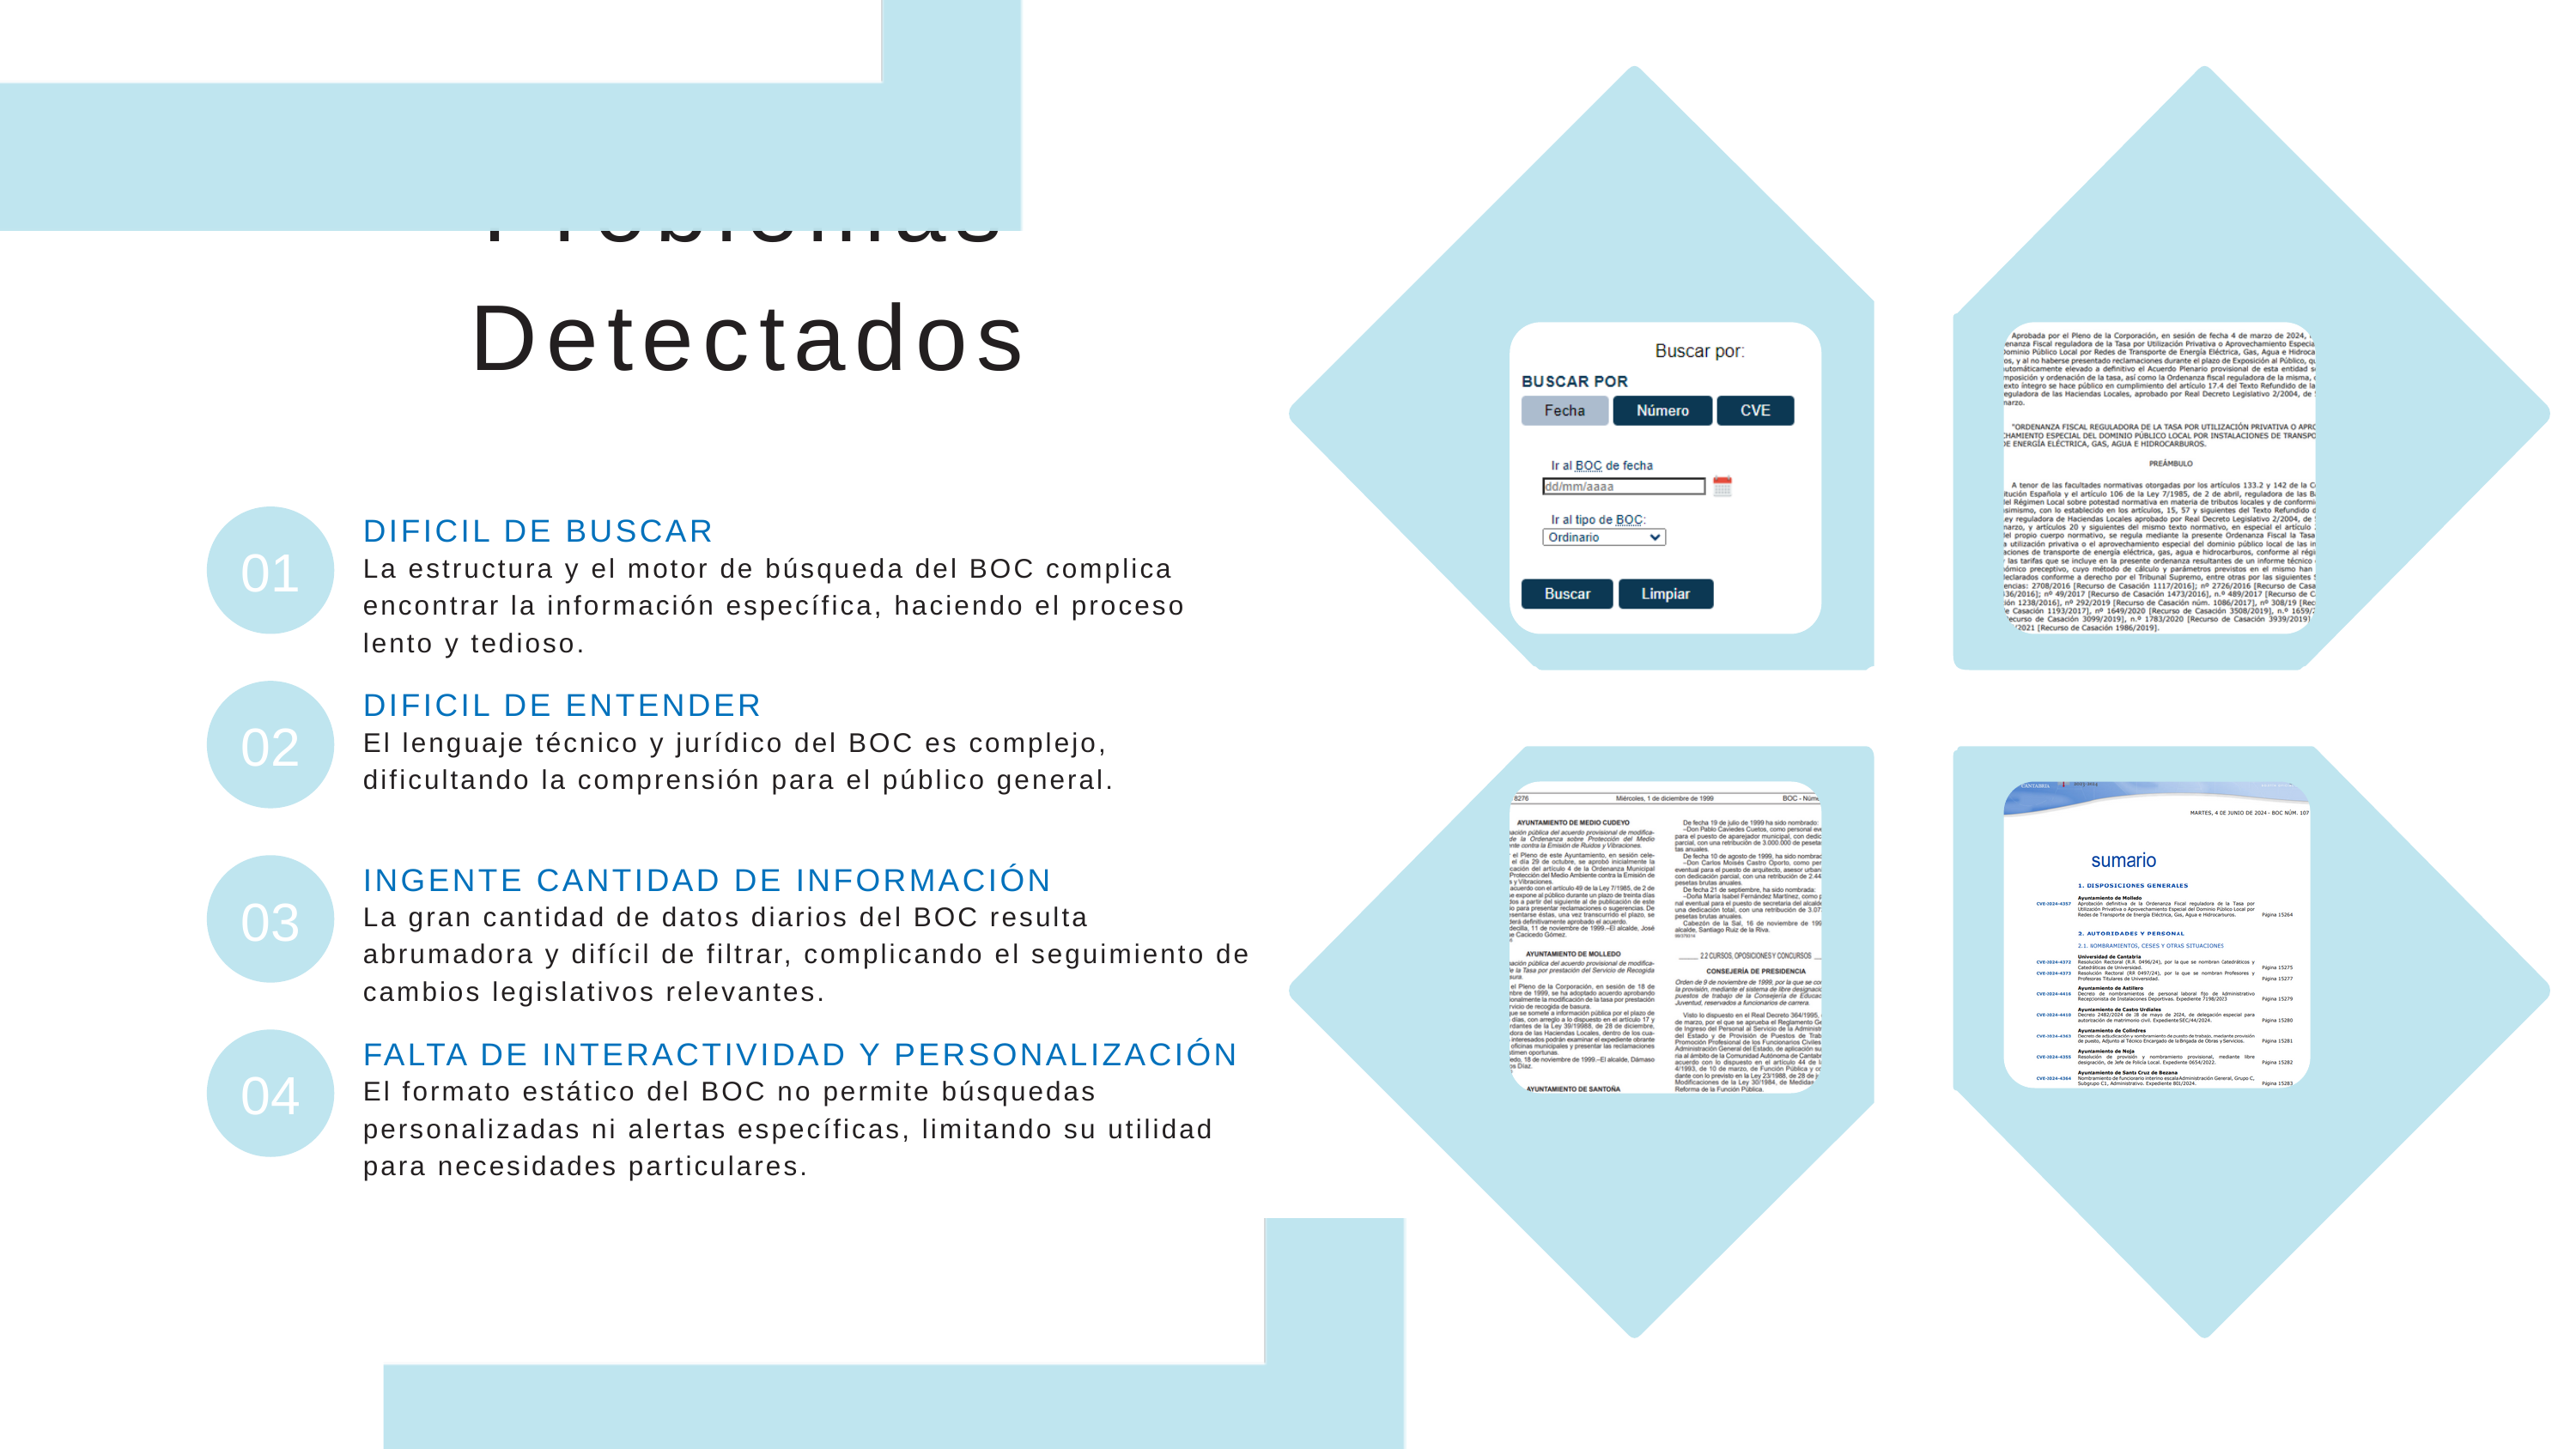

Problemas Detectados

DIFICIL DE BUSCAR

01
La estructura y el motor de búsqueda del BOC complica encontrar la información específica, haciendo el proceso lento y tedioso.
DIFICIL DE ENTENDER

02
El lenguaje técnico y jurídico del BOC es complejo, dificultando la comprensión para el público general.

INGENTE CANTIDAD DE INFORMACIÓN

03
La gran cantidad de datos diarios del BOC resulta abrumadora y difícil de filtrar, complicando el seguimiento de cambios legislativos relevantes.
FALTA DE INTERACTIVIDAD Y PERSONALIZACIÓN

04
El formato estático del BOC no permite búsquedas personalizadas ni alertas específicas, limitando su utilidad para necesidades particulares.